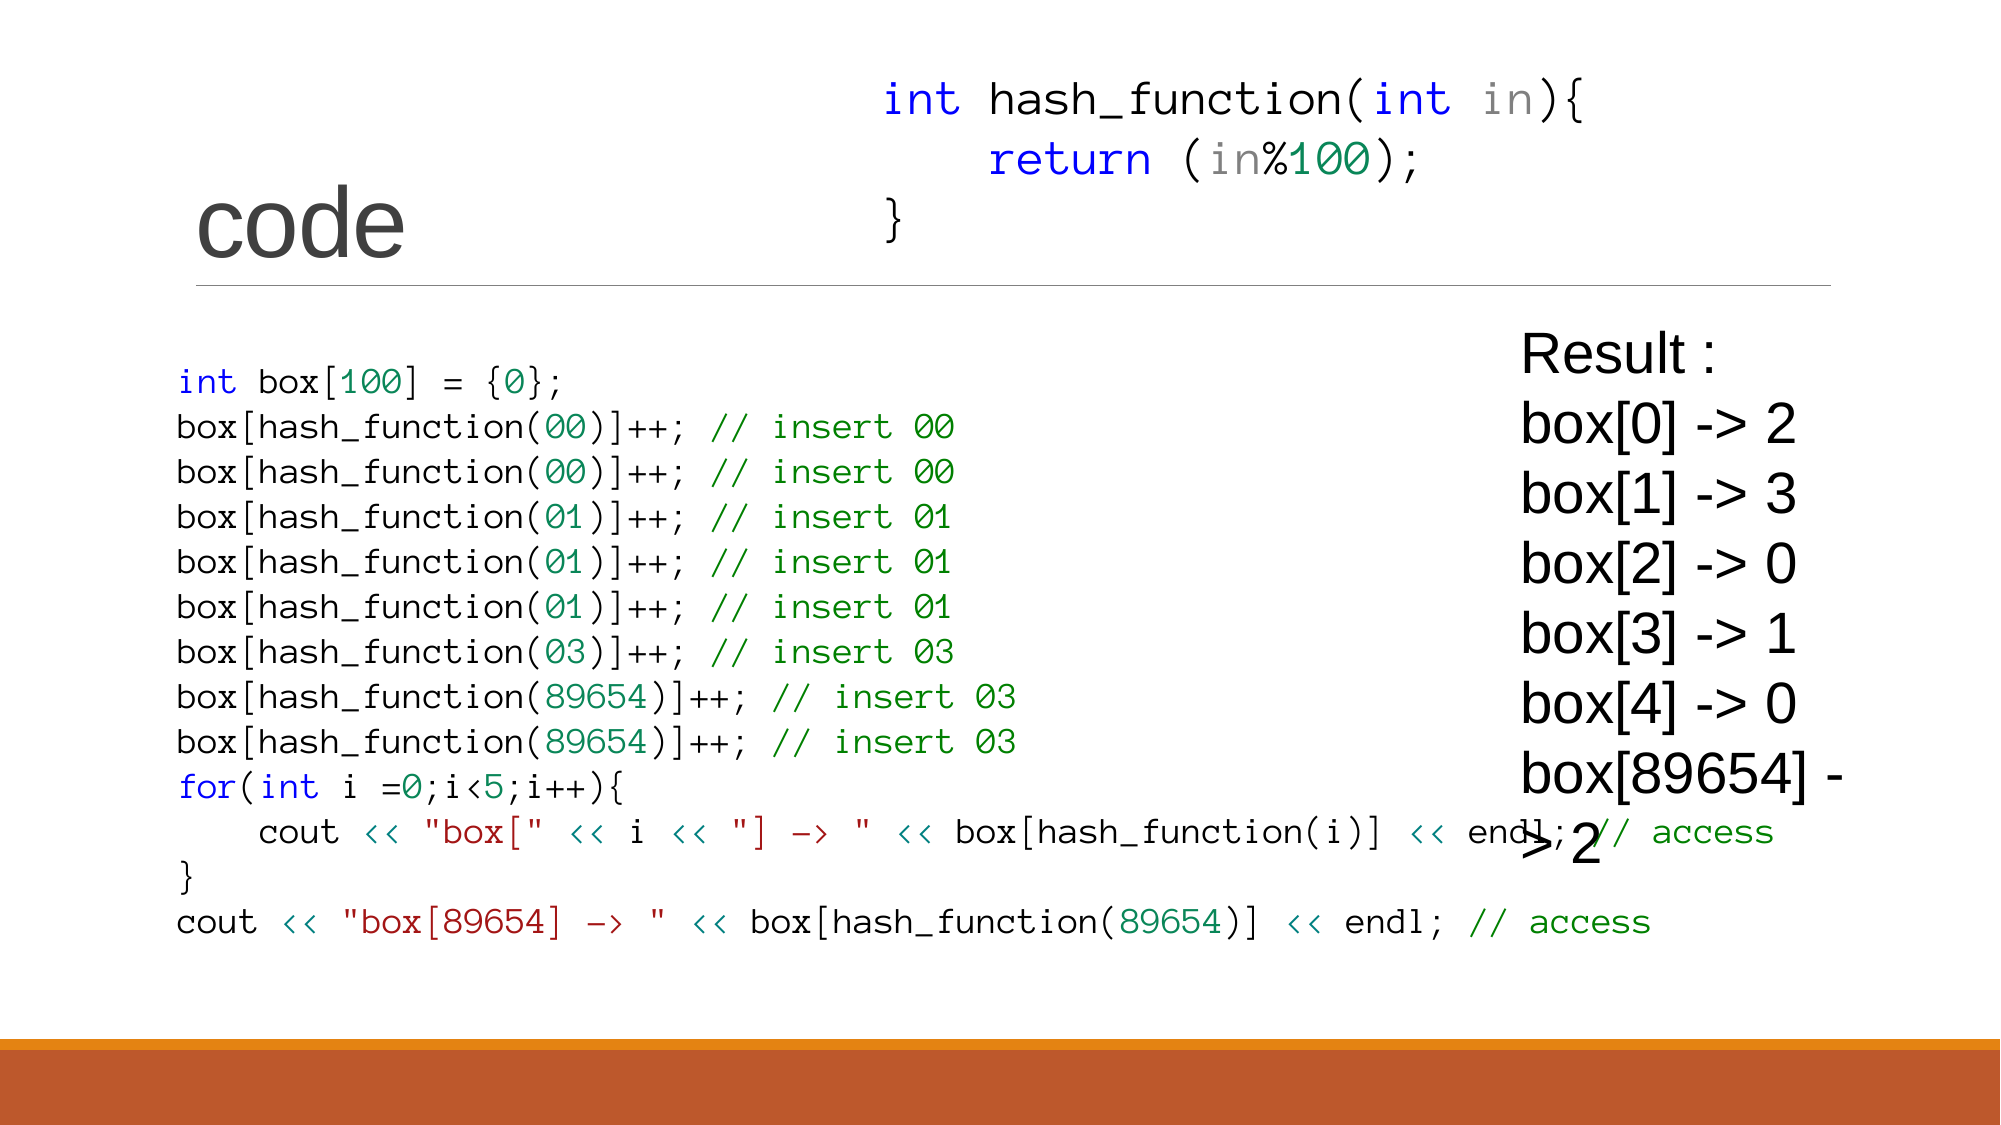

# code
int hash_function(int in){
    return (in%100);
}
Result :
box[0] -> 2
box[1] -> 3
box[2] -> 0
box[3] -> 1
box[4] -> 0
box[89654] -> 2
    int box[100] = {0};
    box[hash_function(00)]++; // insert 00
    box[hash_function(00)]++; // insert 00
    box[hash_function(01)]++; // insert 01
    box[hash_function(01)]++; // insert 01
    box[hash_function(01)]++; // insert 01
    box[hash_function(03)]++; // insert 03
    box[hash_function(89654)]++; // insert 03
    box[hash_function(89654)]++; // insert 03
    for(int i =0;i<5;i++){
        cout << "box[" << i << "] -> " << box[hash_function(i)] << endl; // access
    }
    cout << "box[89654] -> " << box[hash_function(89654)] << endl; // access